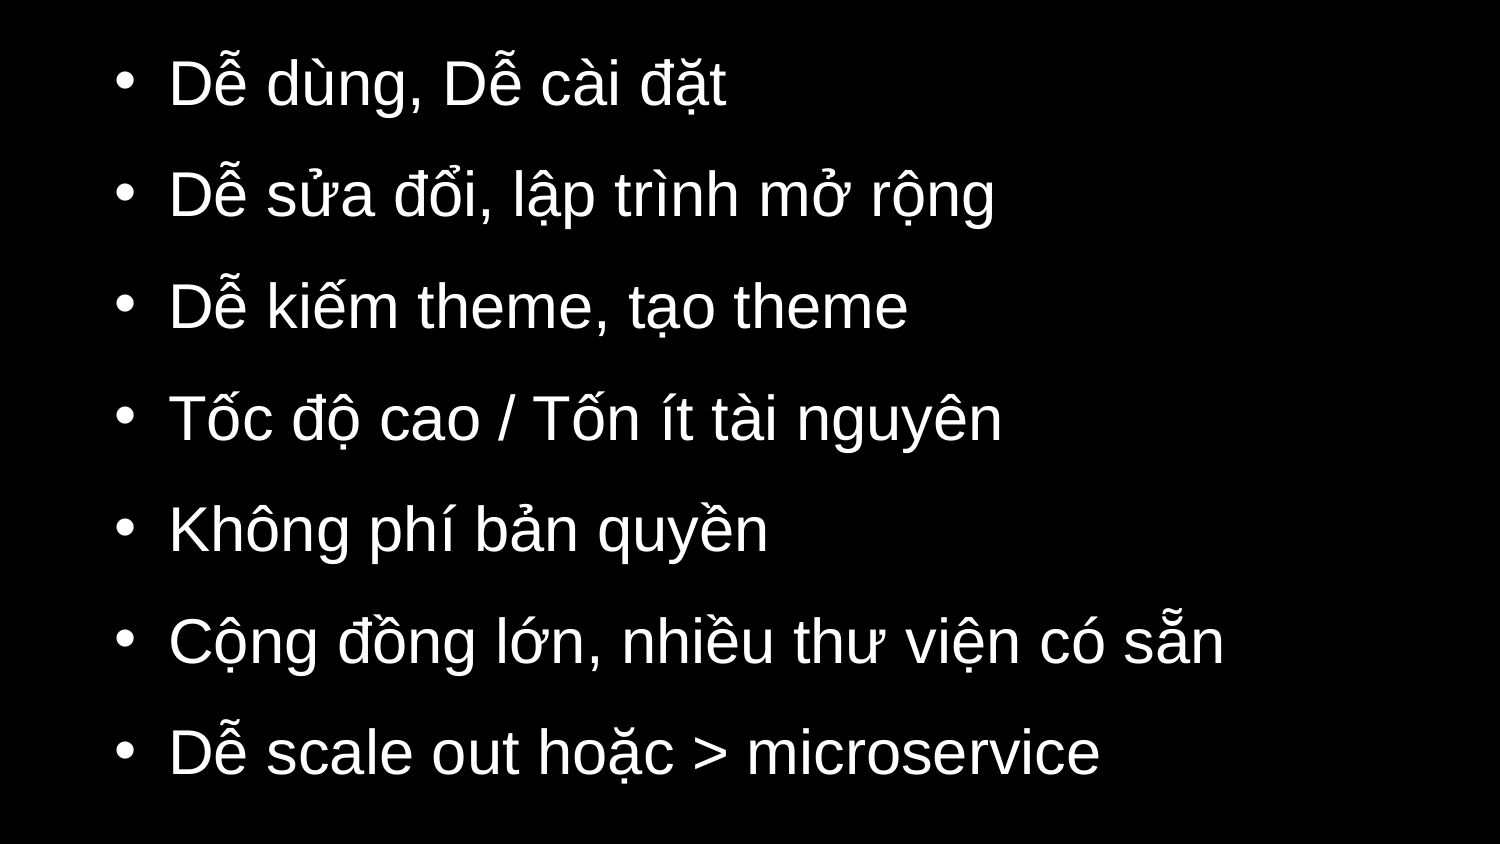

Dễ dùng, Dễ cài đặt
Dễ sửa đổi, lập trình mở rộng
Dễ kiếm theme, tạo theme
Tốc độ cao / Tốn ít tài nguyên
Không phí bản quyền
Cộng đồng lớn, nhiều thư viện có sẵn
Dễ scale out hoặc > microservice